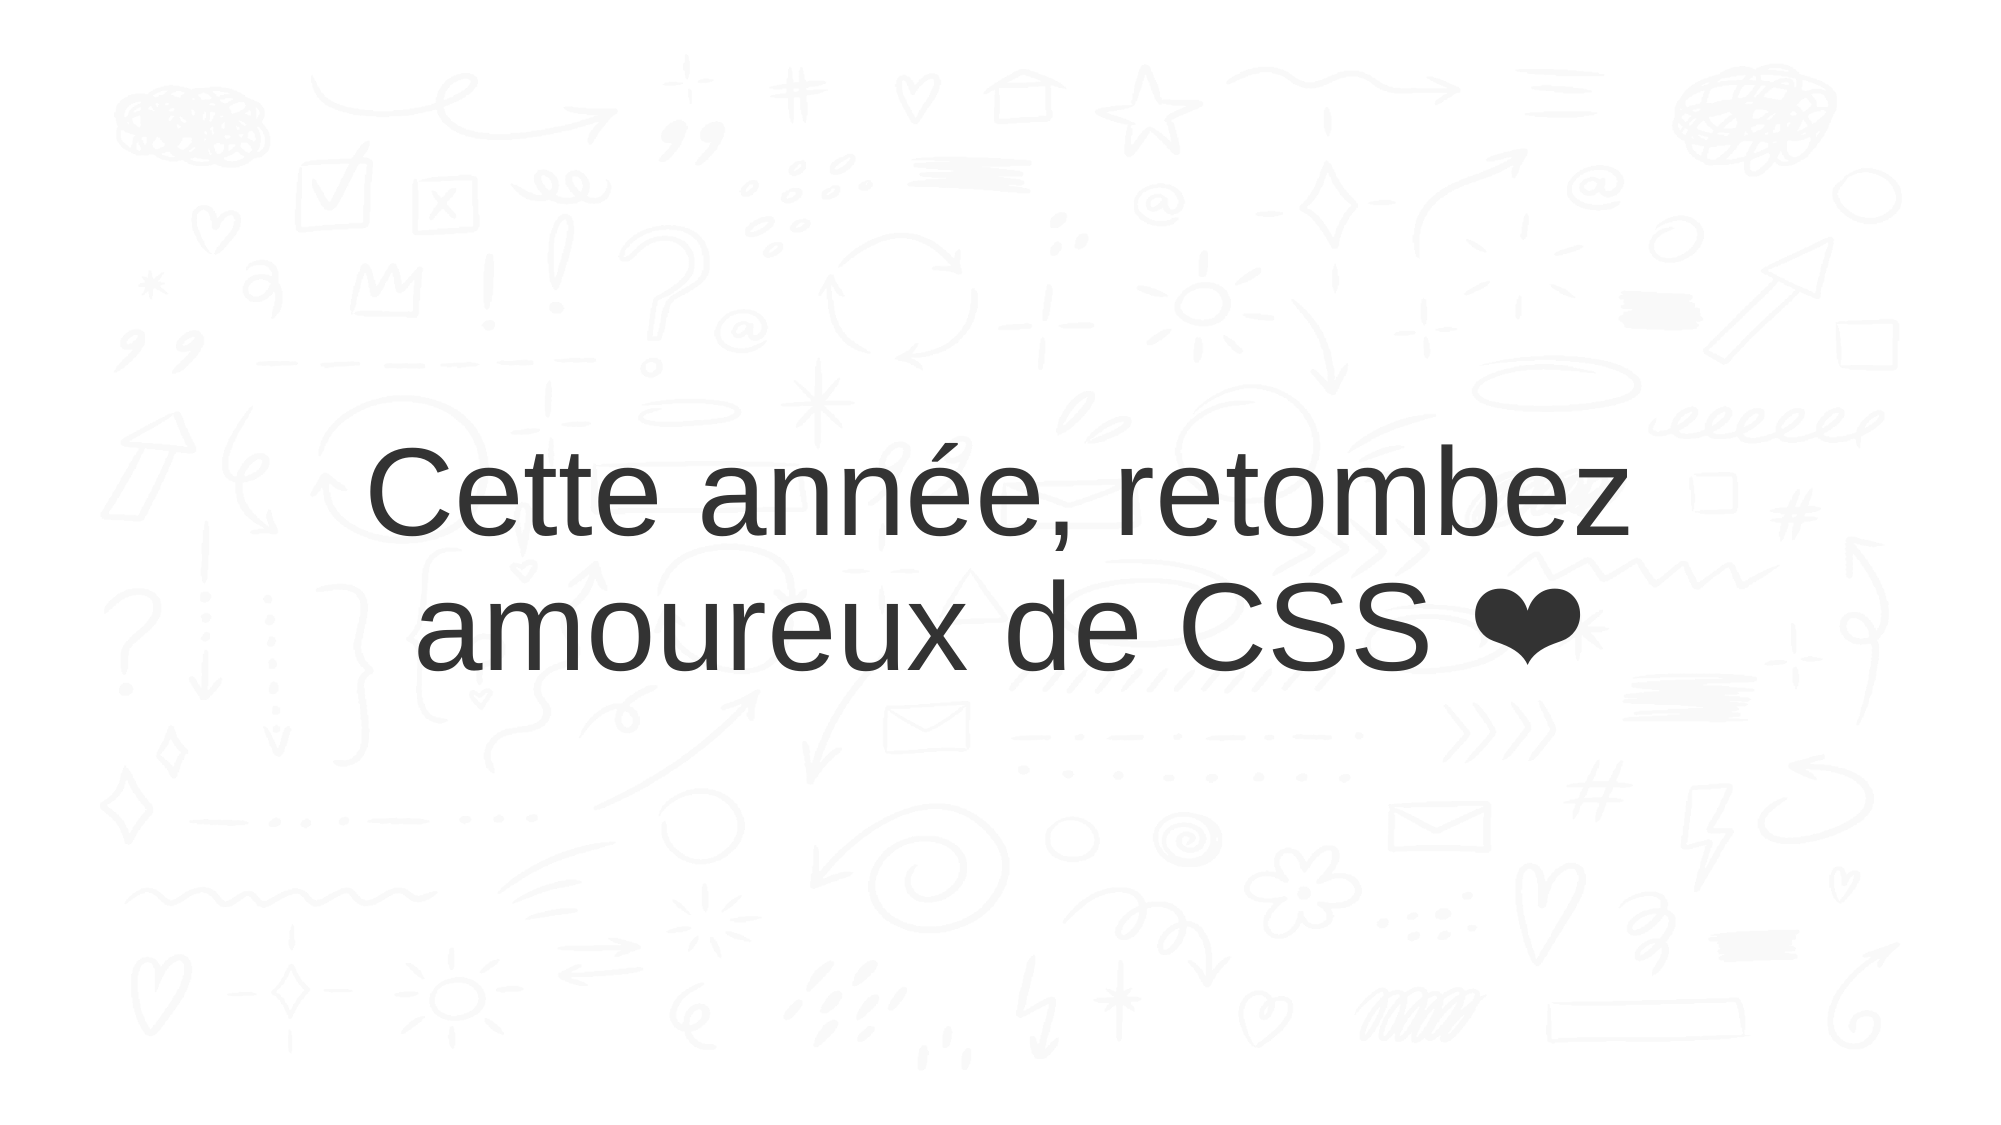

# Cette année, retombez amoureux de CSS ❤️